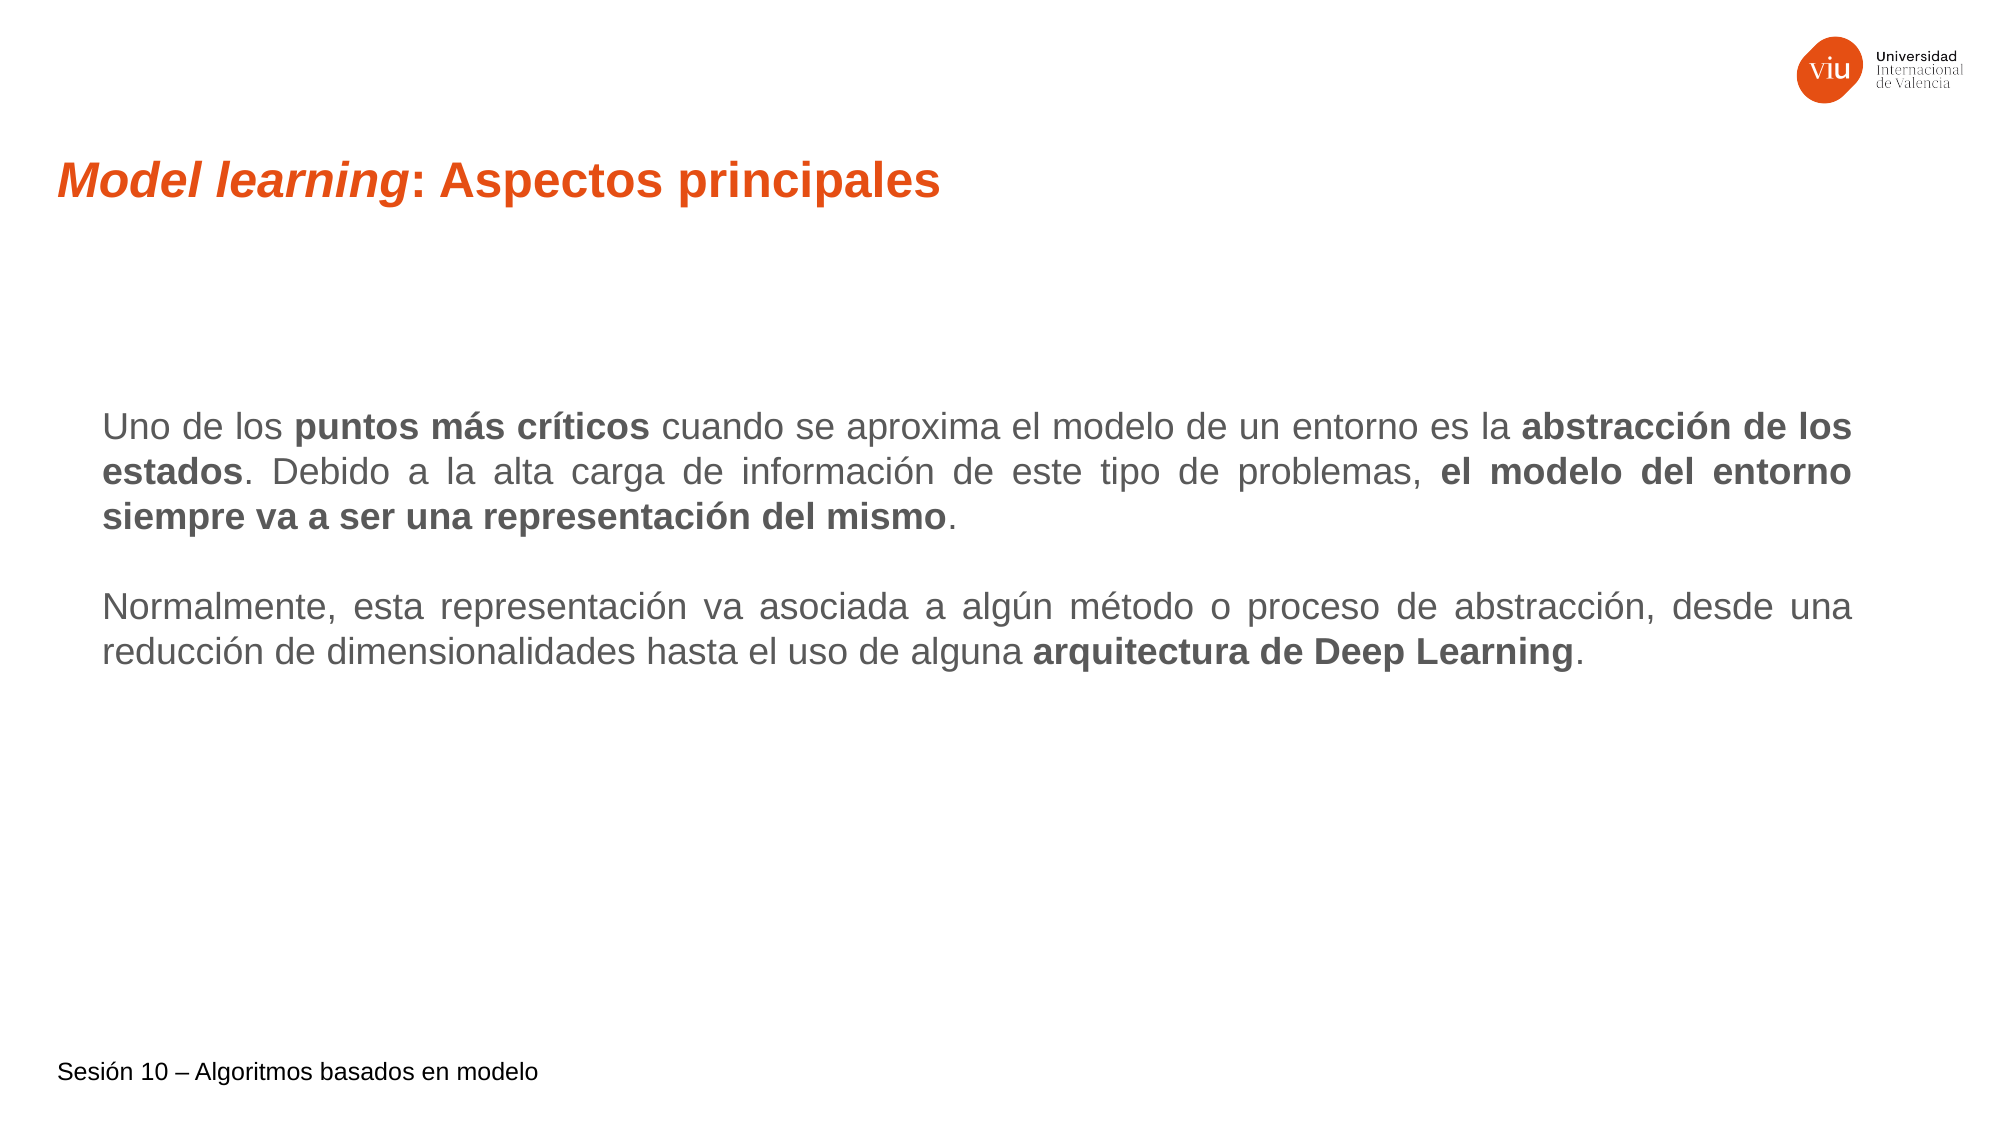

Model learning: Aspectos principales

Uno de los puntos más críticos cuando se aproxima el modelo de un entorno es la abstracción de los estados. Debido a la alta carga de información de este tipo de problemas, el modelo del entorno siempre va a ser una representación del mismo.

Normalmente, esta representación va asociada a algún método o proceso de abstracción, desde una reducción de dimensionalidades hasta el uso de alguna arquitectura de Deep Learning.
Sesión 10 – Algoritmos basados en modelo